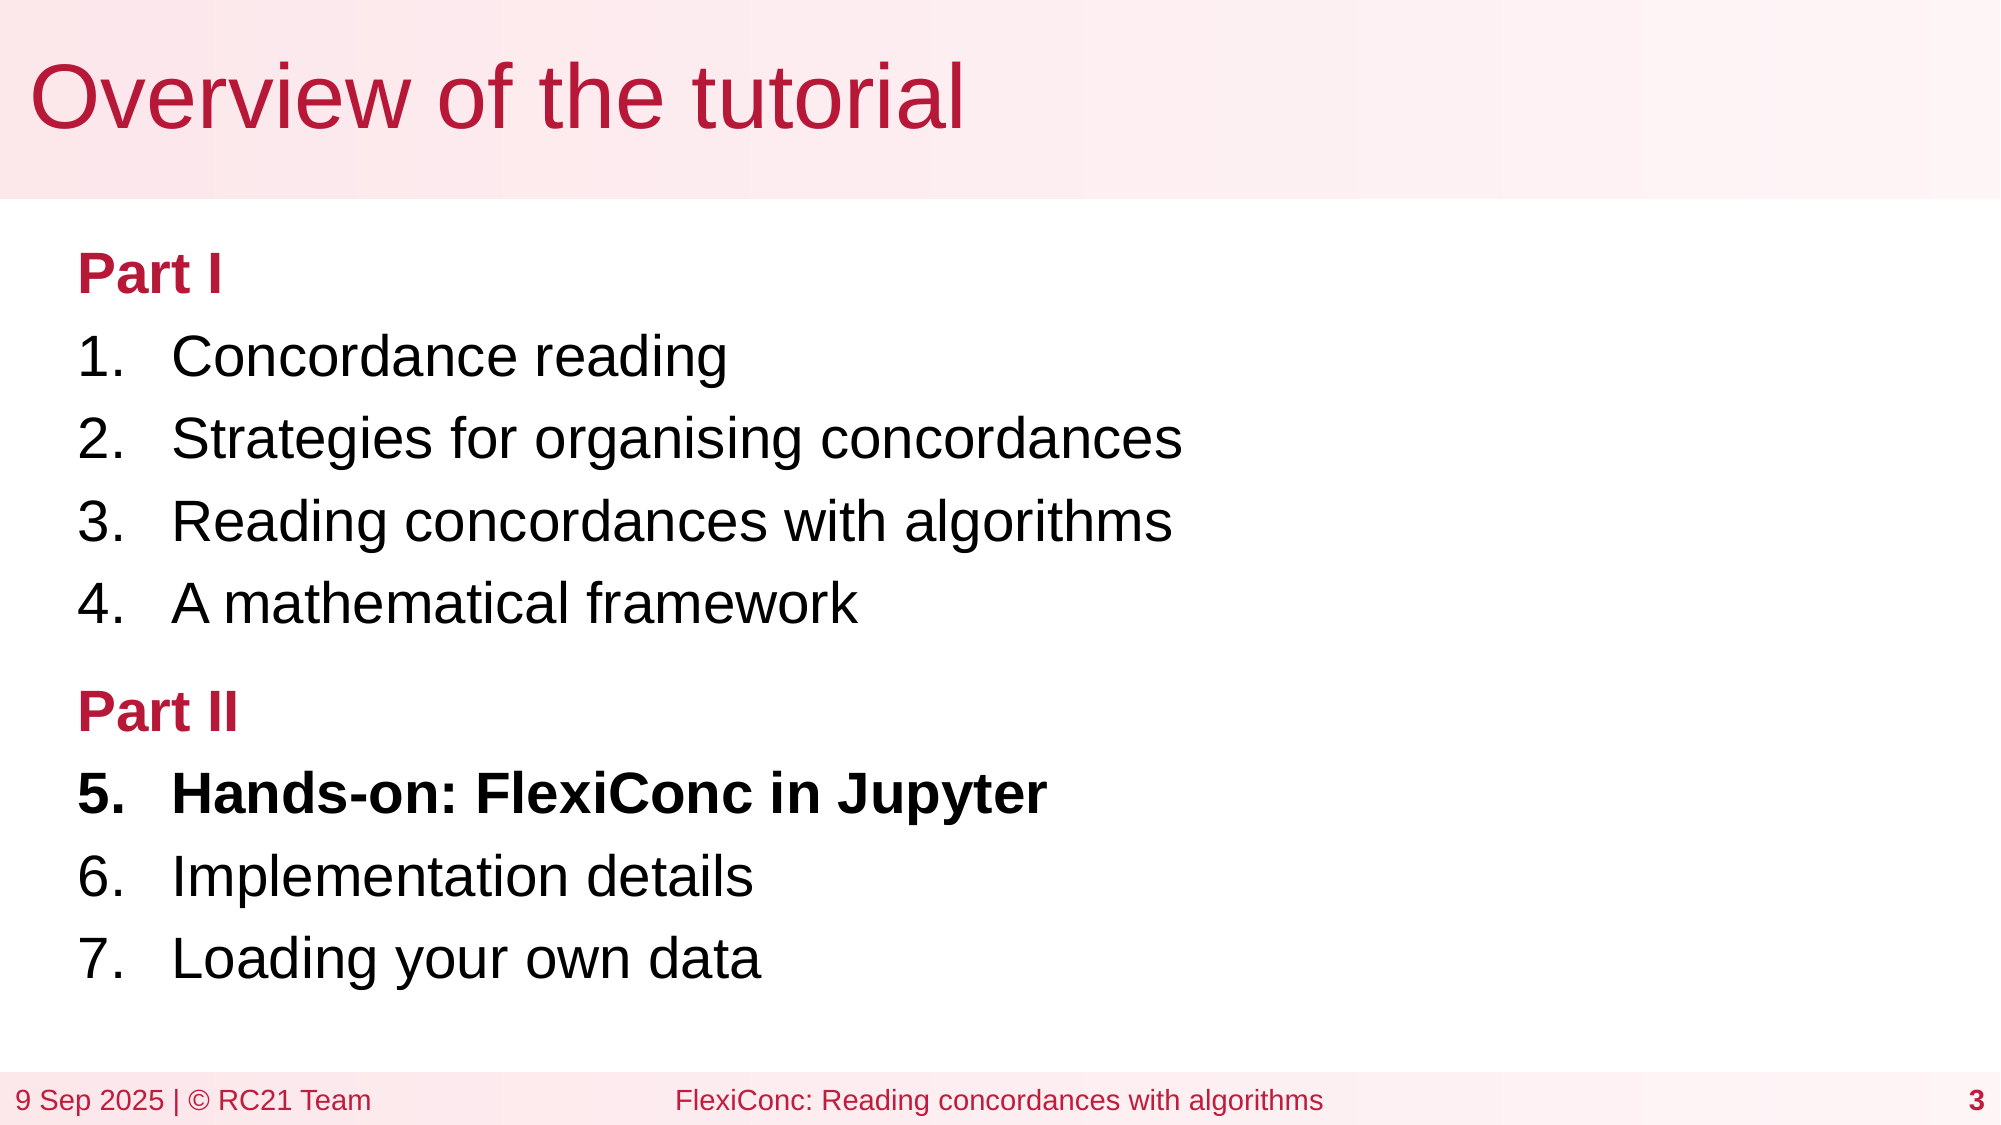

# Overview of the tutorial
Part I
Concordance reading
Strategies for organising concordances
Reading concordances with algorithms
A mathematical framework
Part II
Hands-on: FlexiConc in Jupyter
Implementation details
Loading your own data

FlexiConc: Reading concordances with algorithms
9 Sep 2025 | © RC21 Team
3